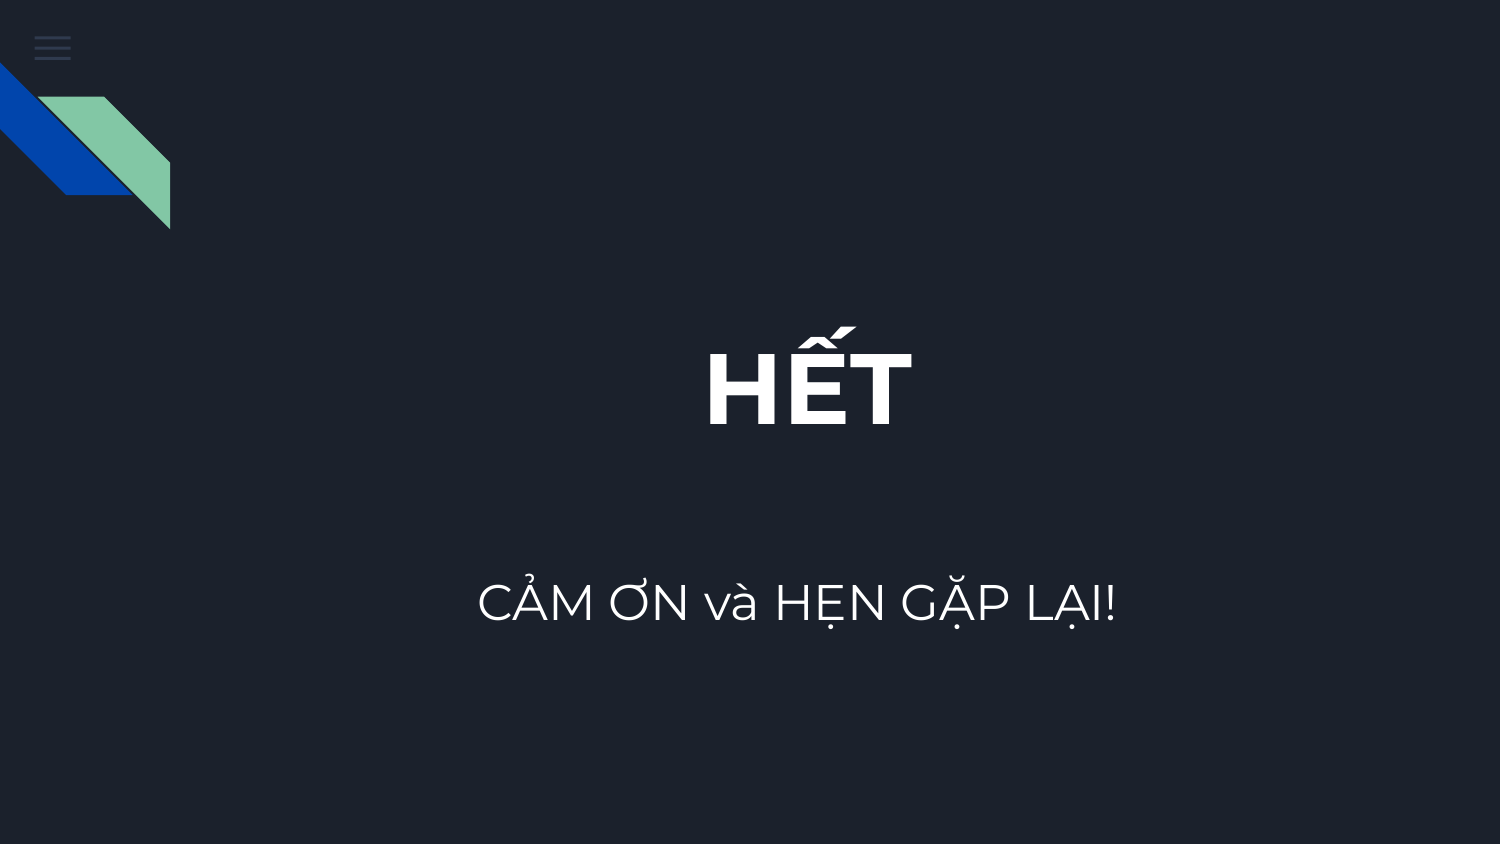

HẾT

CẢM ƠN và HẸN GẶP LẠI!